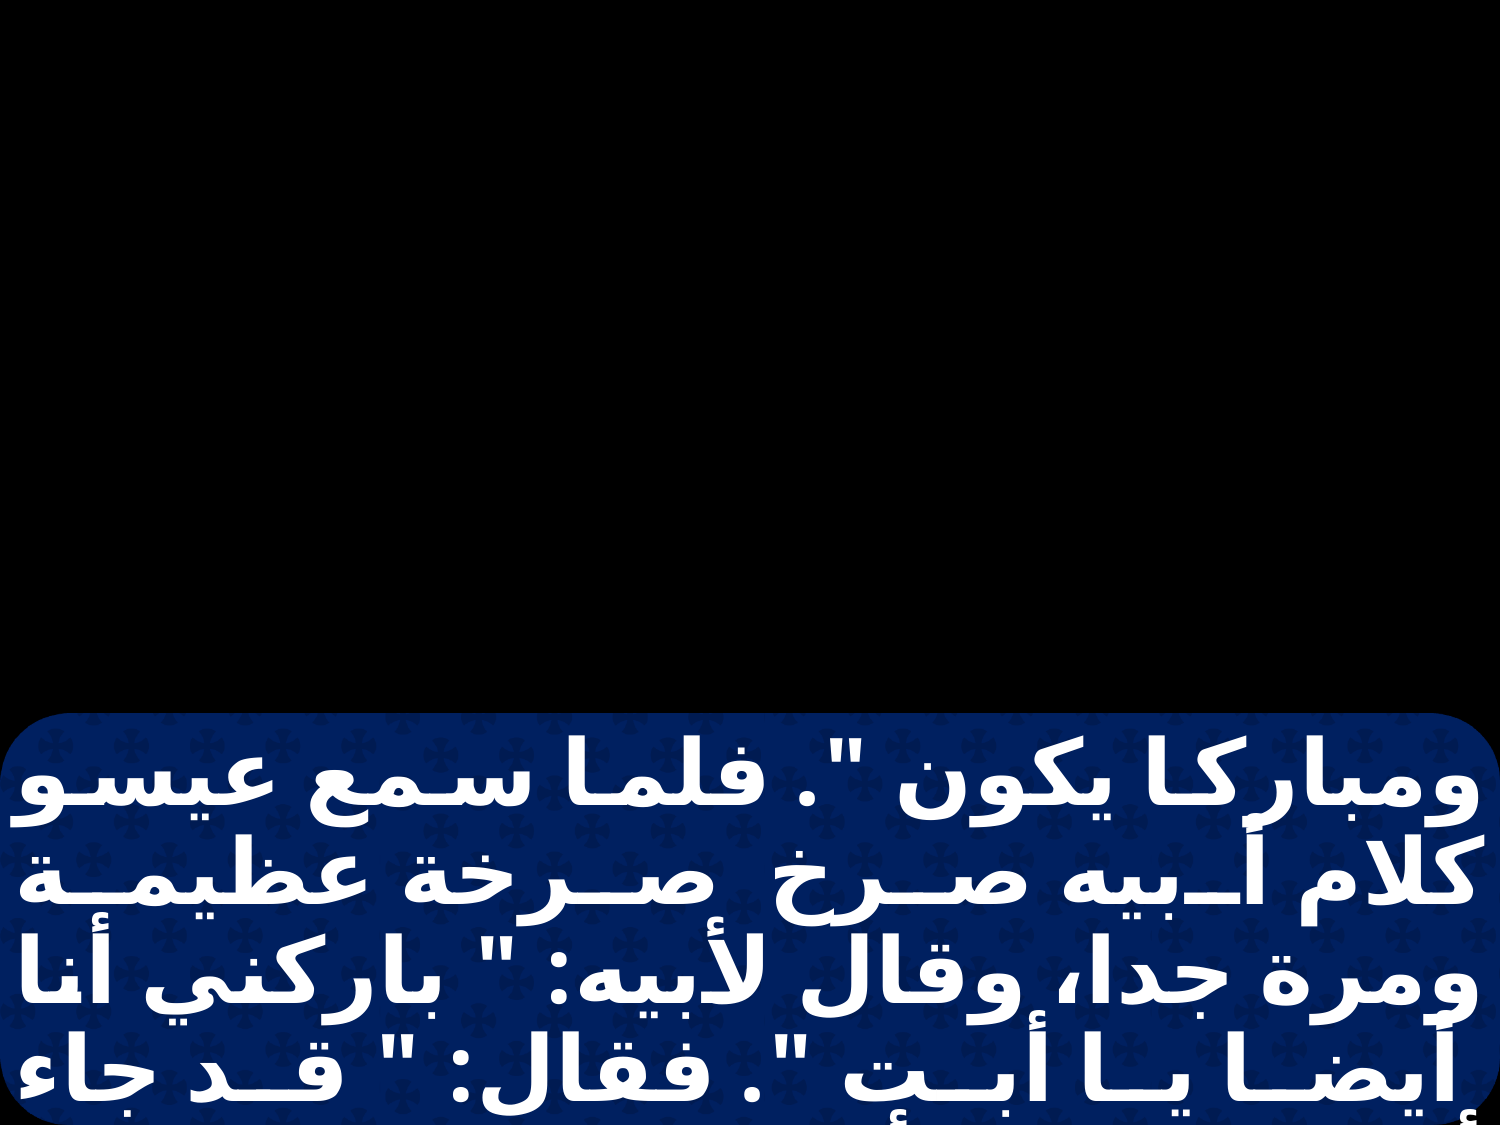

ومباركا يكون ". فلما سمع عيسو كلام أبيه صرخ  صرخة عظيمة ومرة جدا، وقال لأبيه: " باركني أنا  أيضا يا أبت ". فقال: " قد جاء أخوك بمكر وأخذ  بركتك ". فقال: " ألأنه سمي يعقوب، قد تعقبني